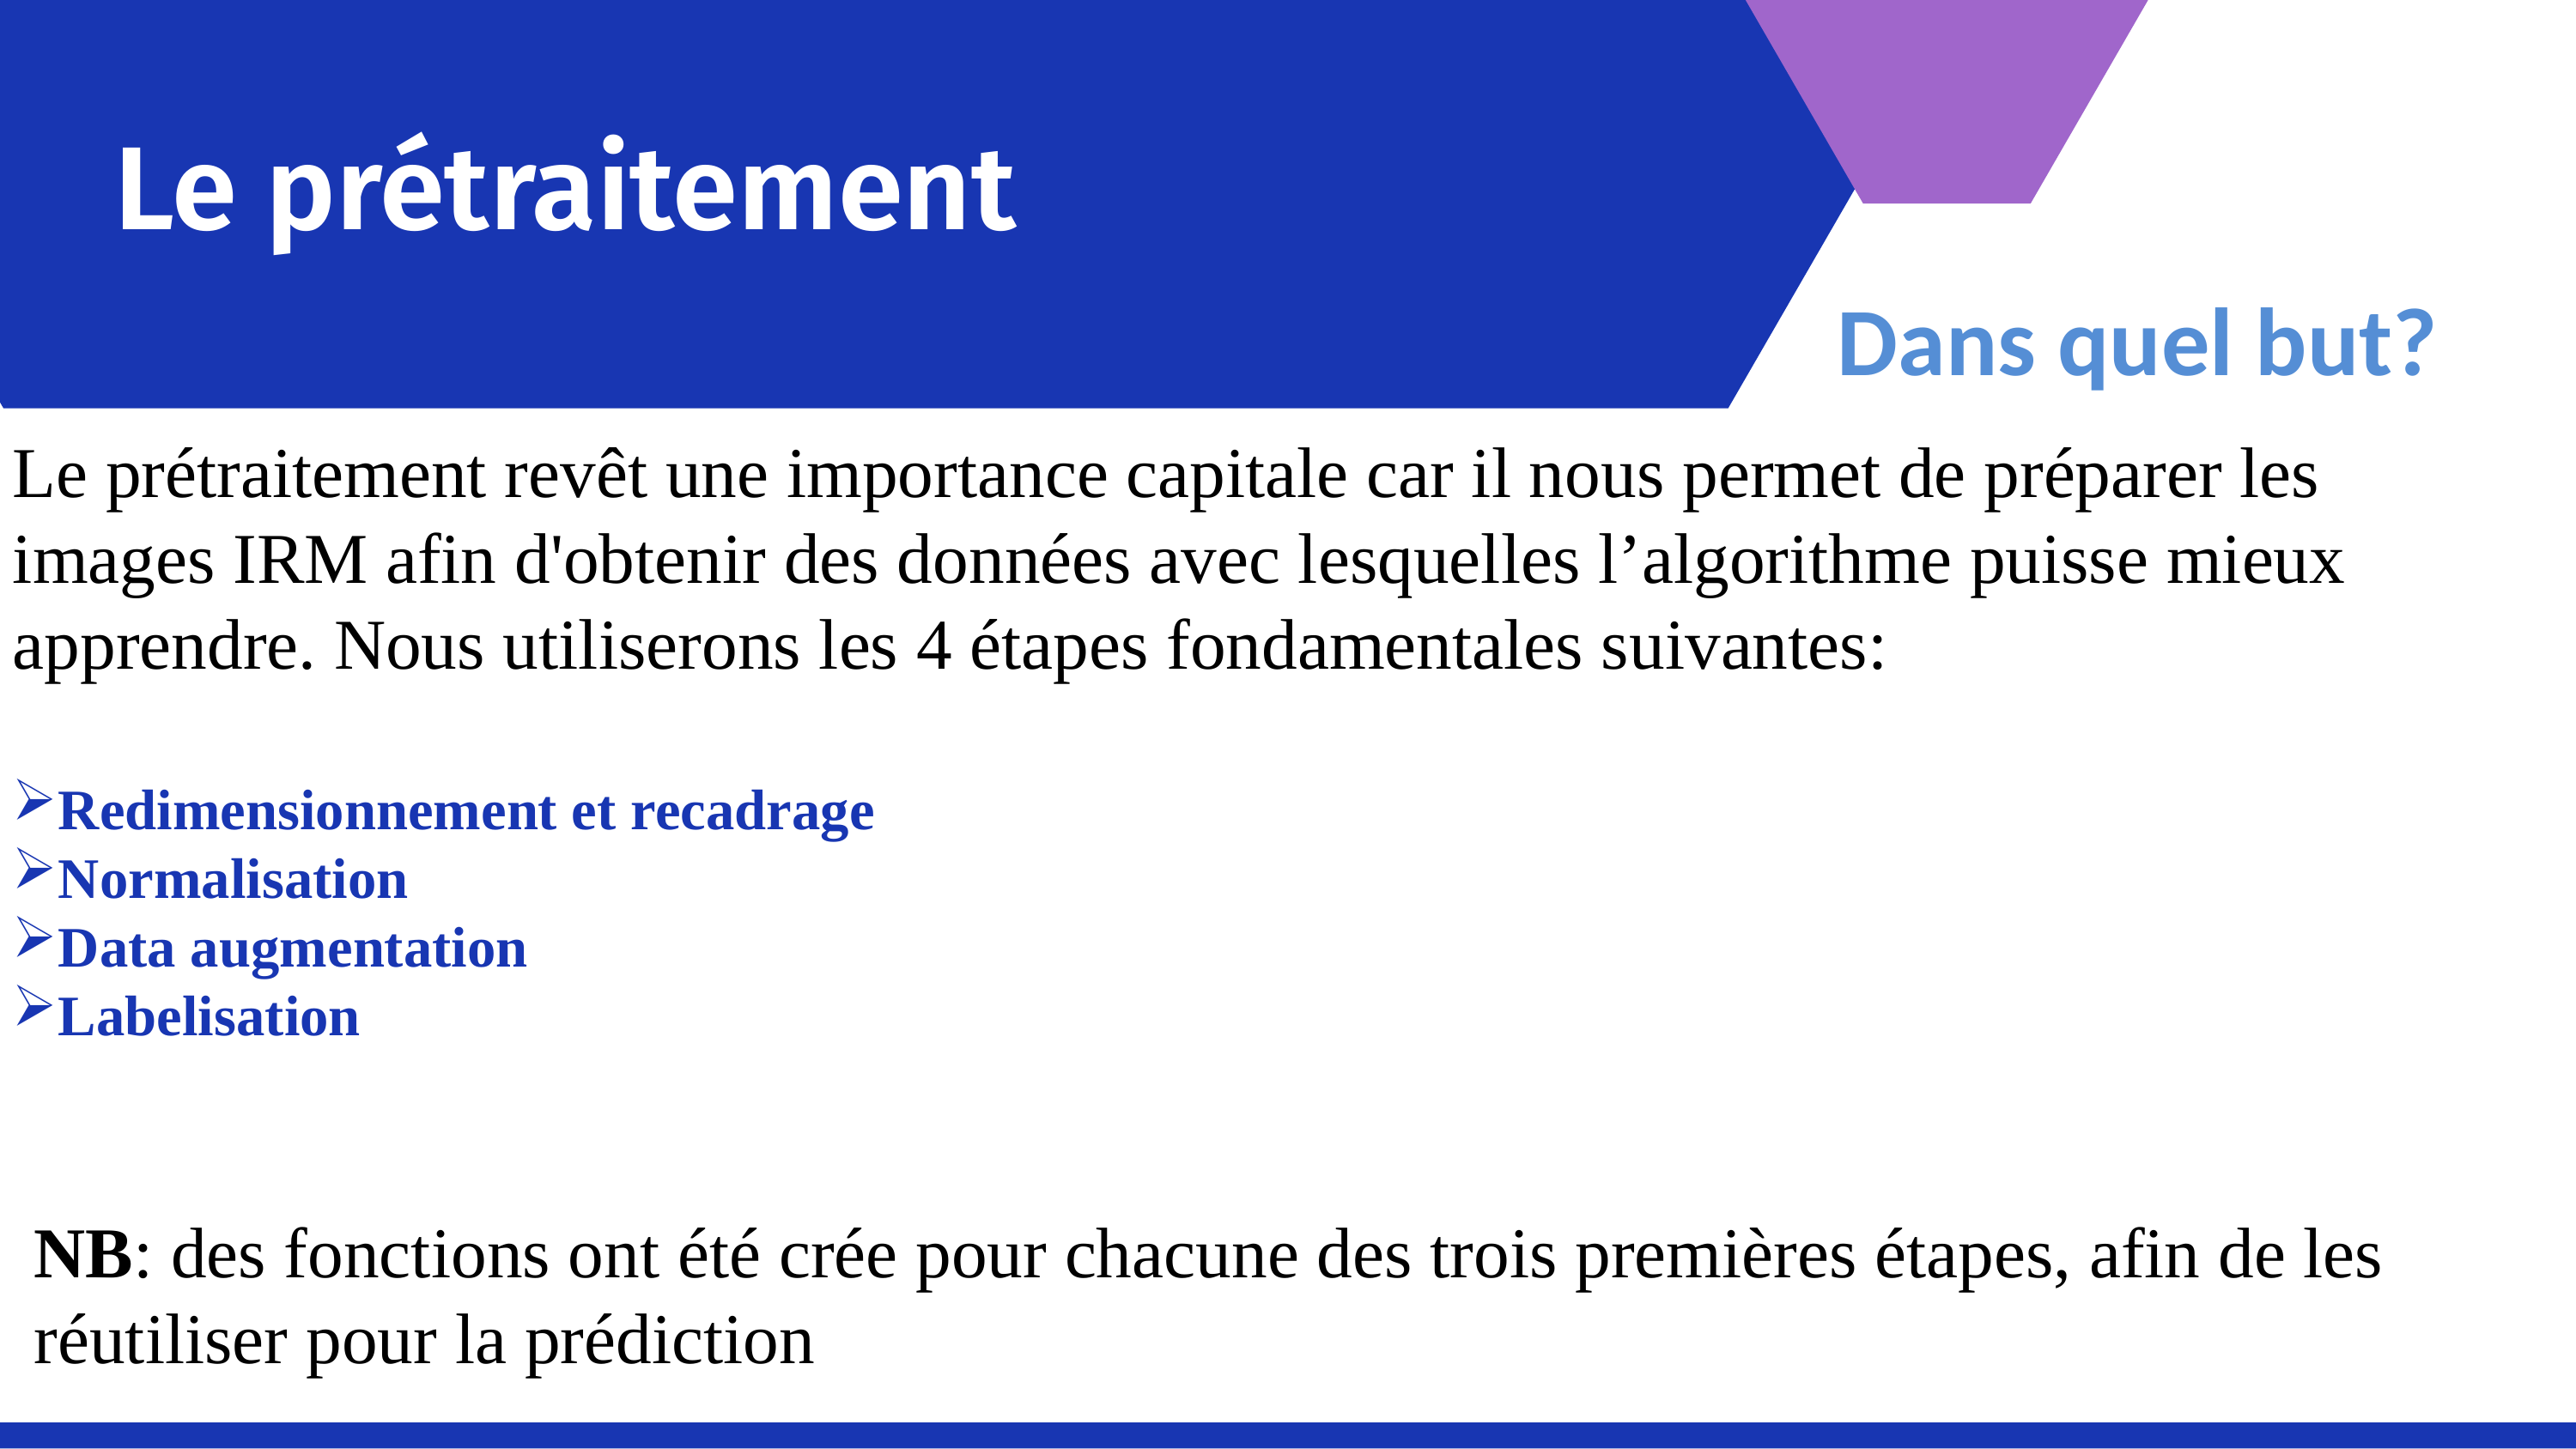

Le prétraitement
Dans quel but?
Le prétraitement revêt une importance capitale car il nous permet de préparer les images IRM afin d'obtenir des données avec lesquelles l’algorithme puisse mieux apprendre. Nous utiliserons les 4 étapes fondamentales suivantes:

Redimensionnement et recadrage
Normalisation
Data augmentation
Labelisation

NB: des fonctions ont été crée pour chacune des trois premières étapes, afin de les réutiliser pour la prédiction